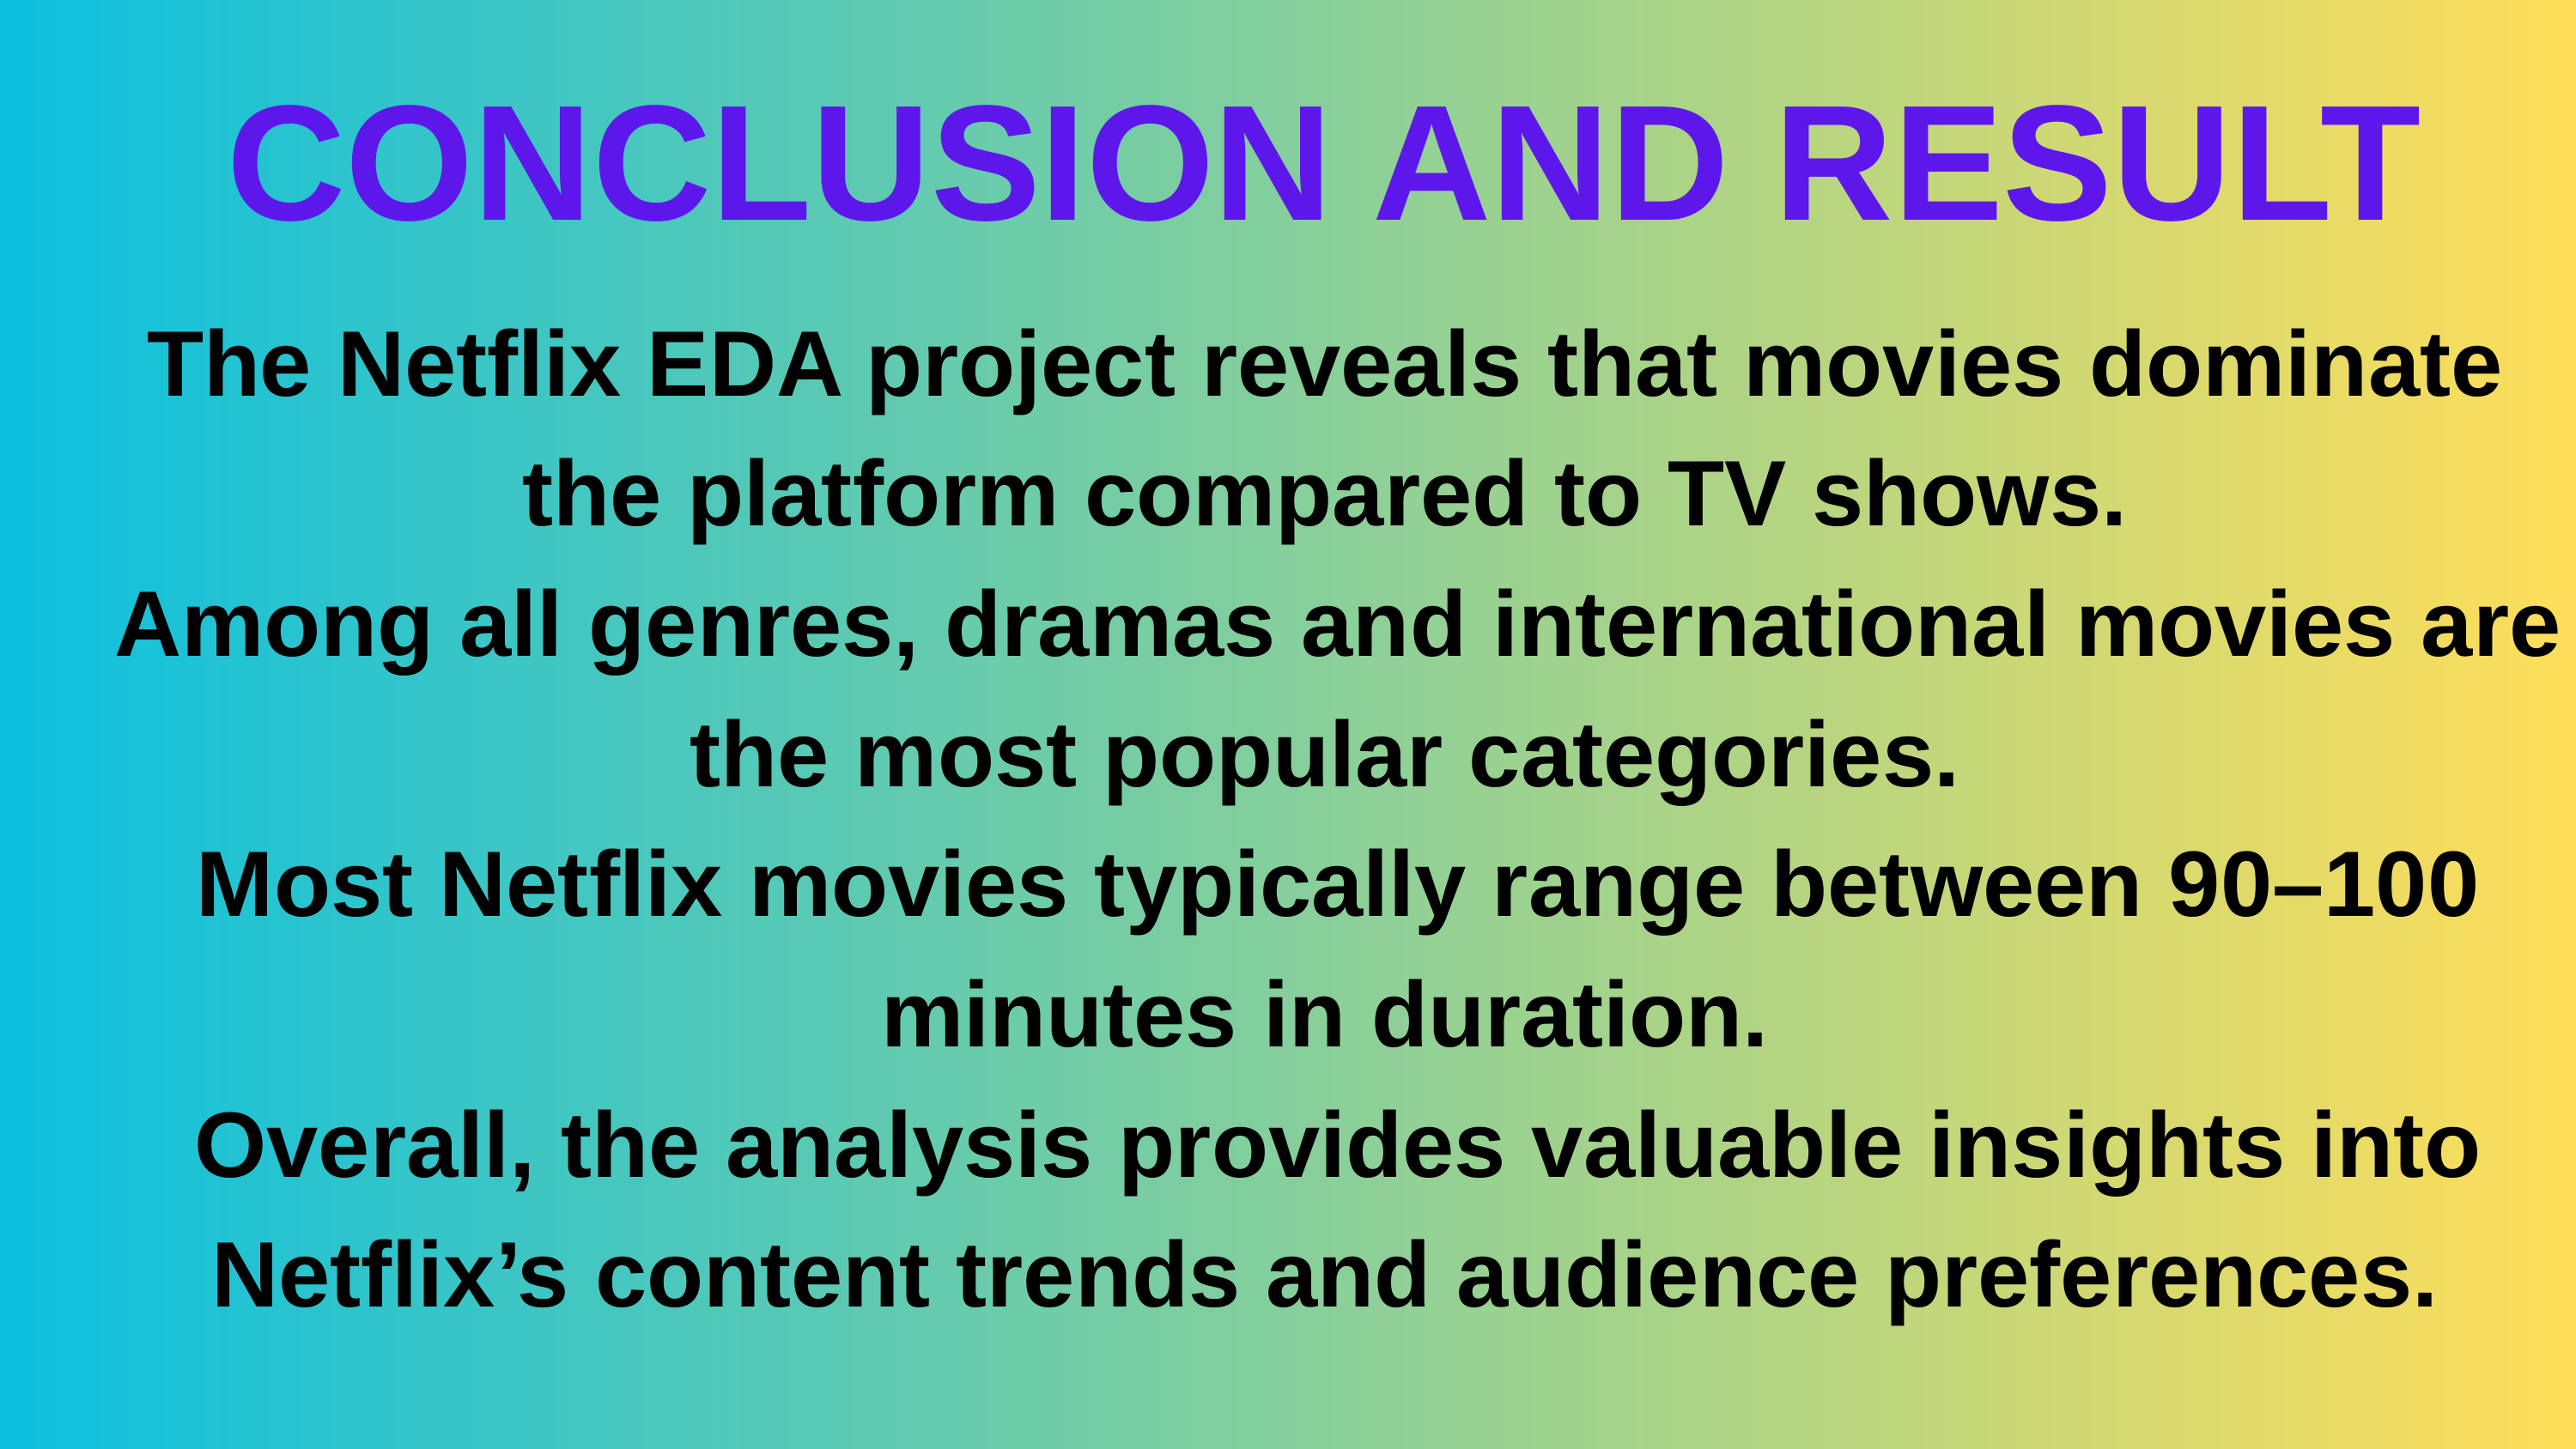

CONCLUSION AND RESULT
The Netflix EDA project reveals that movies dominate the platform compared to TV shows.
 Among all genres, dramas and international movies are the most popular categories.
 Most Netflix movies typically range between 90–100 minutes in duration.
 Overall, the analysis provides valuable insights into Netflix’s content trends and audience preferences.